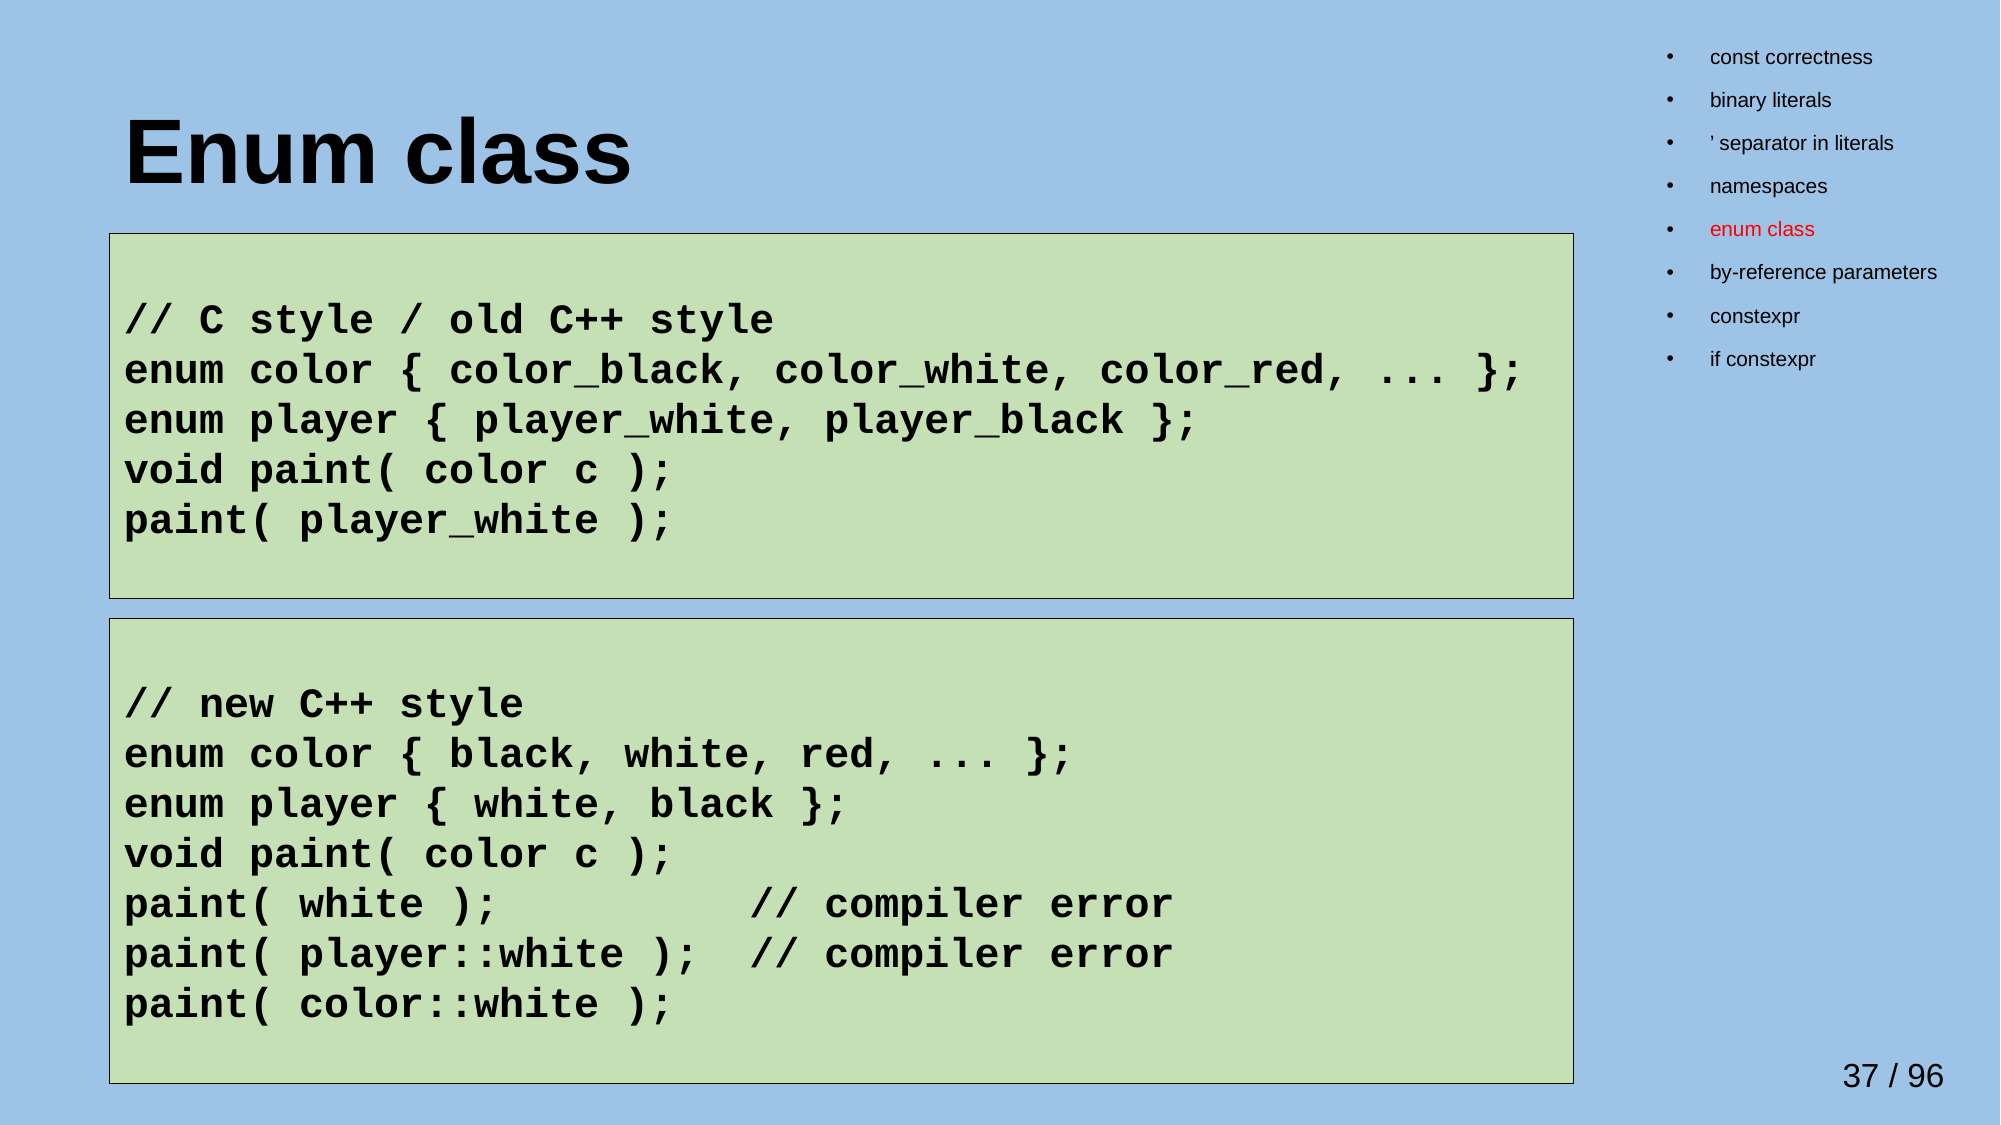

const correctness
 binary literals
 ’ separator in literals
 namespaces
 enum class
 by-reference parameters
 constexpr
 if constexpr

# Enum class

// C style / old C++ style
enum color { color_black, color_white, color_red, ... };
enum player { player_white, player_black };
void paint( color c );
paint( player_white );

// new C++ style
enum color { black, white, red, ... };
enum player { white, black };
void paint( color c );
paint( white );          // compiler error
paint( player::white );  // compiler error
paint( color::white );